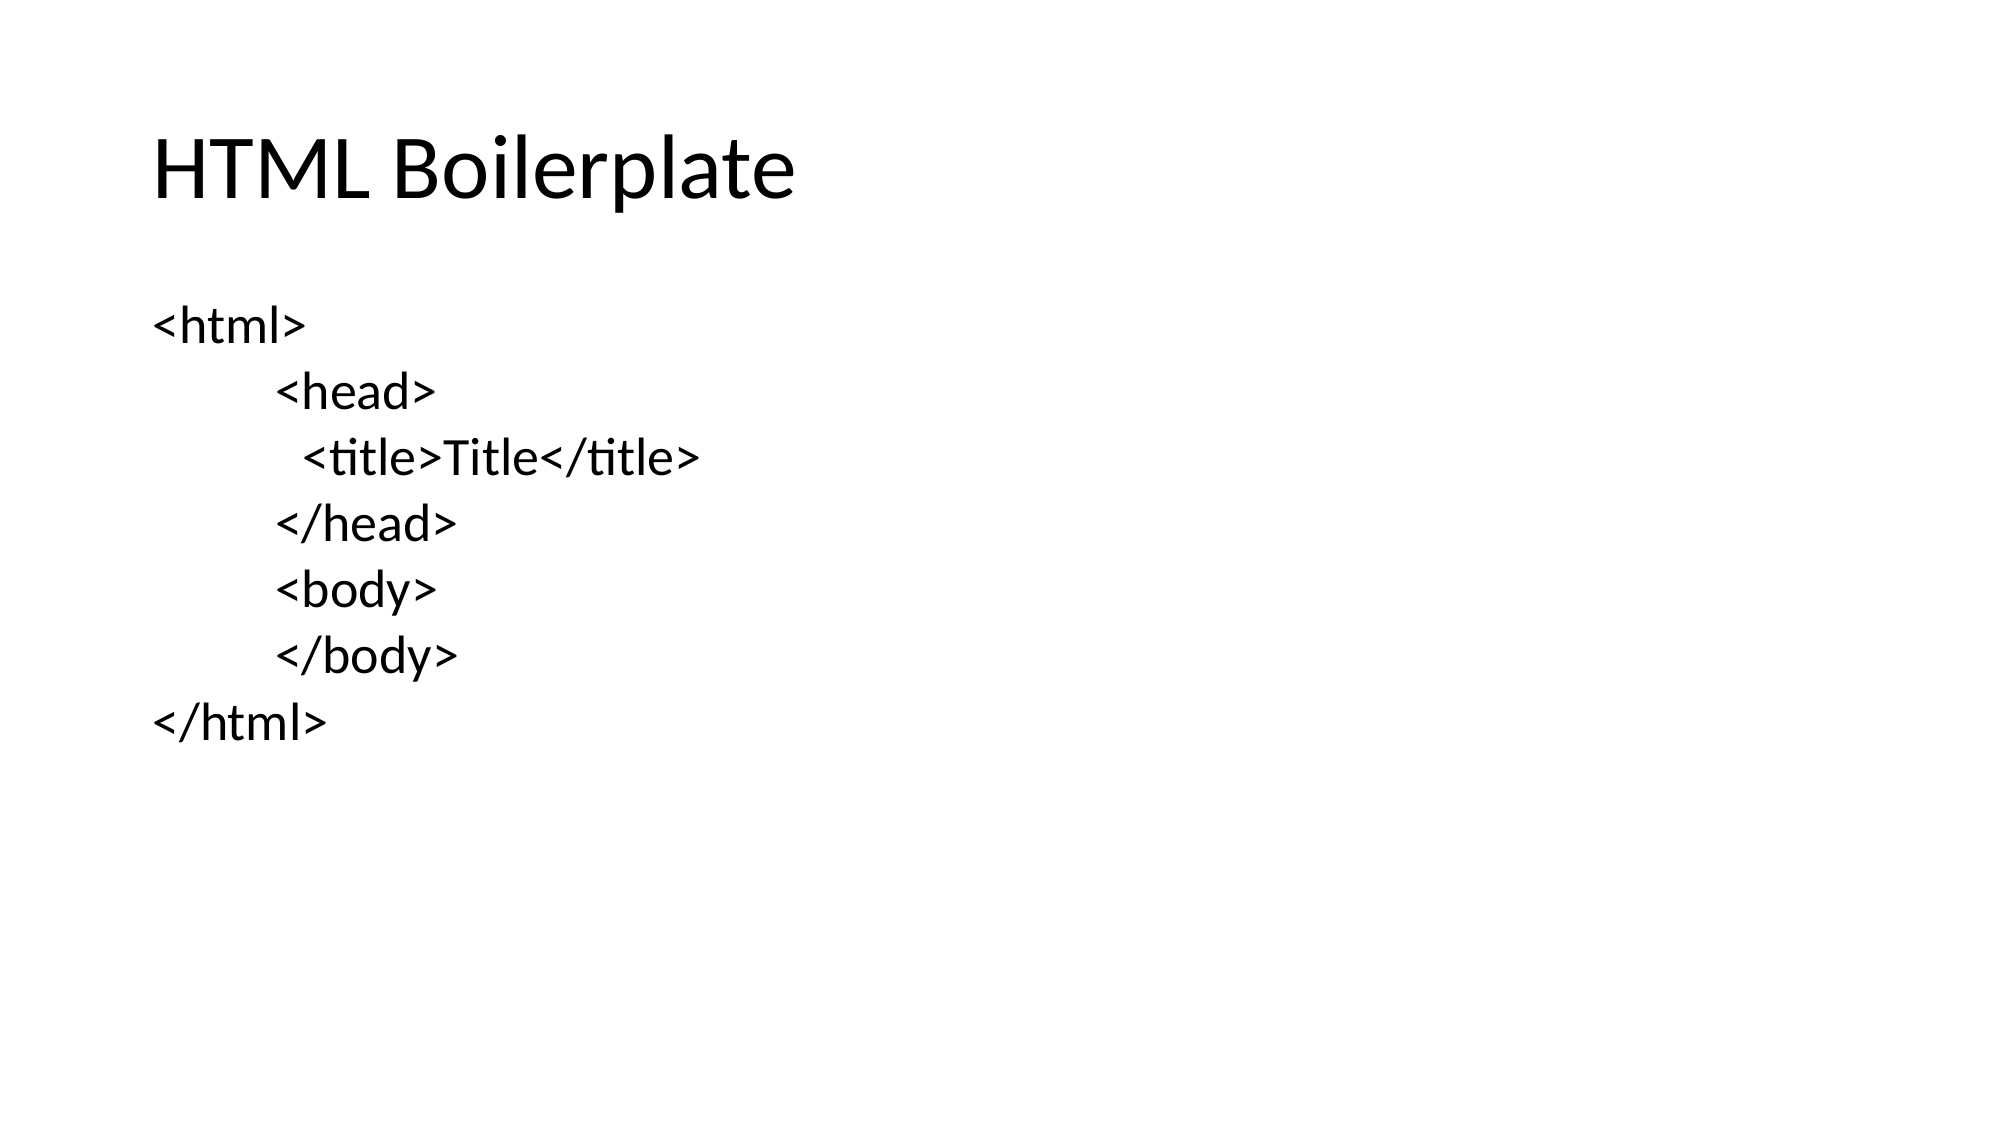

# HTML Boilerplate
<html>
          <head>
	<title>Title</title>
          </head>
          <body>
          </body>
</html>